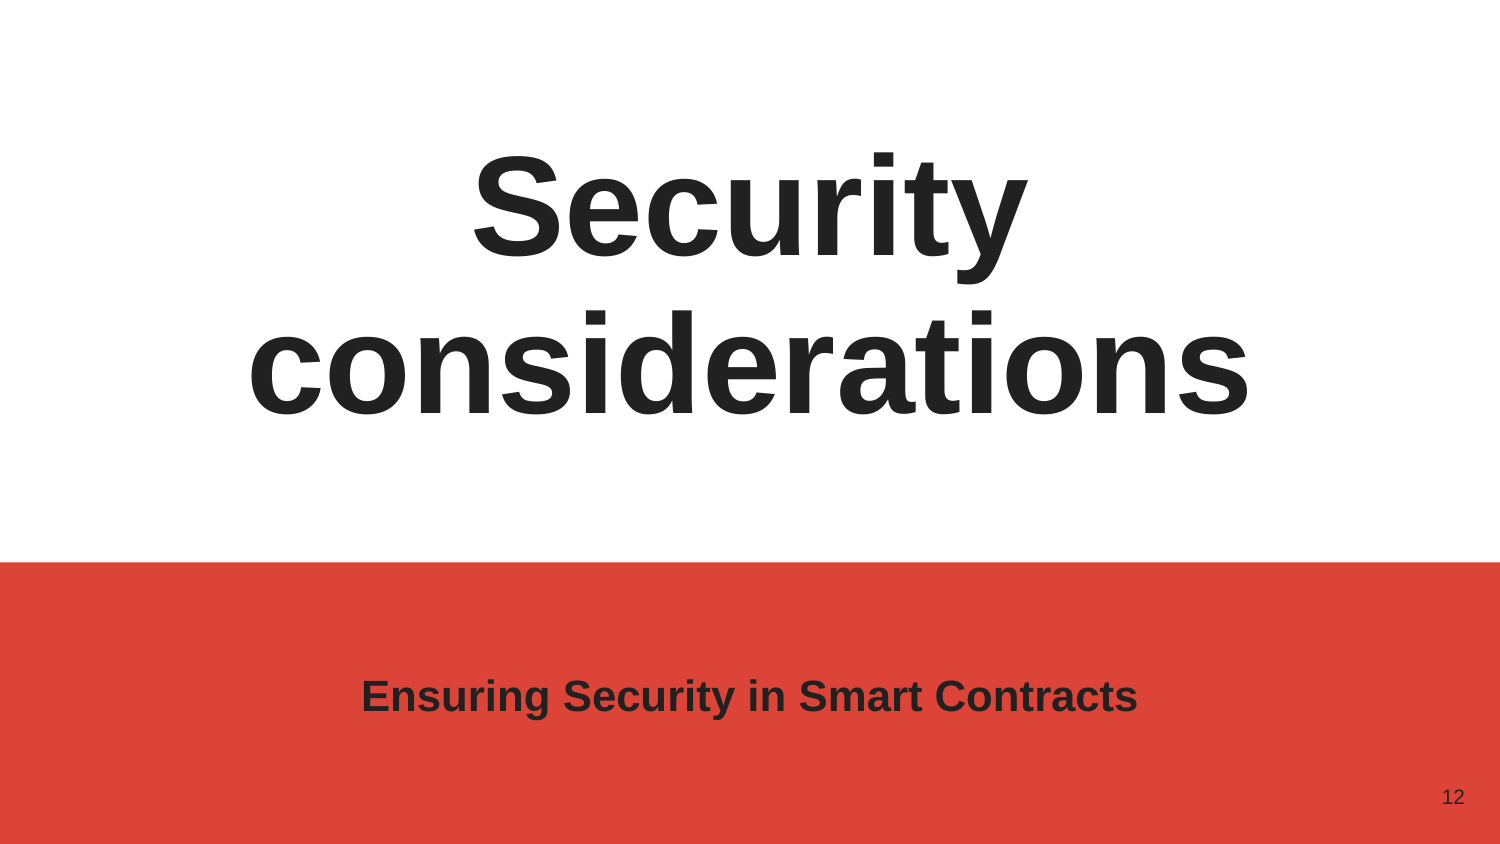

# Security considerations
Ensuring Security in Smart Contracts
12